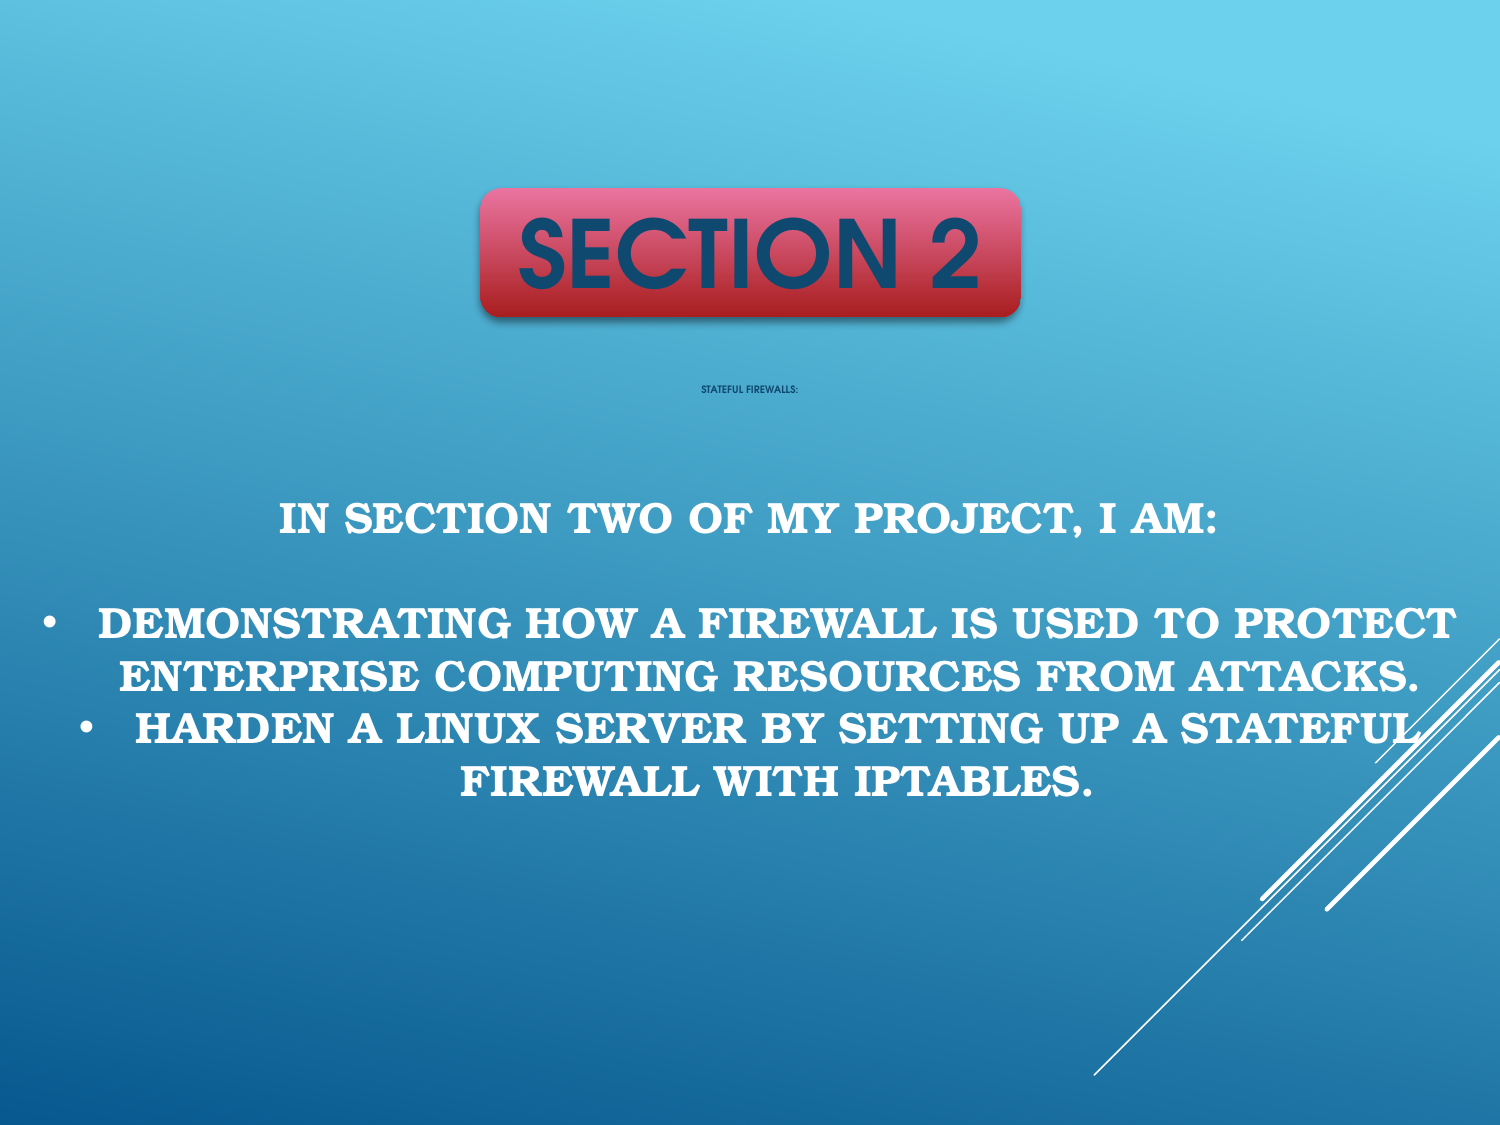

SECTION 2

# Stateful firewalls:
In section two of my project, I am:

Demonstrating how a firewall is used to protect enterprise computing resources from attacks.
harden a Linux server by setting up a stateful firewall with iptables.